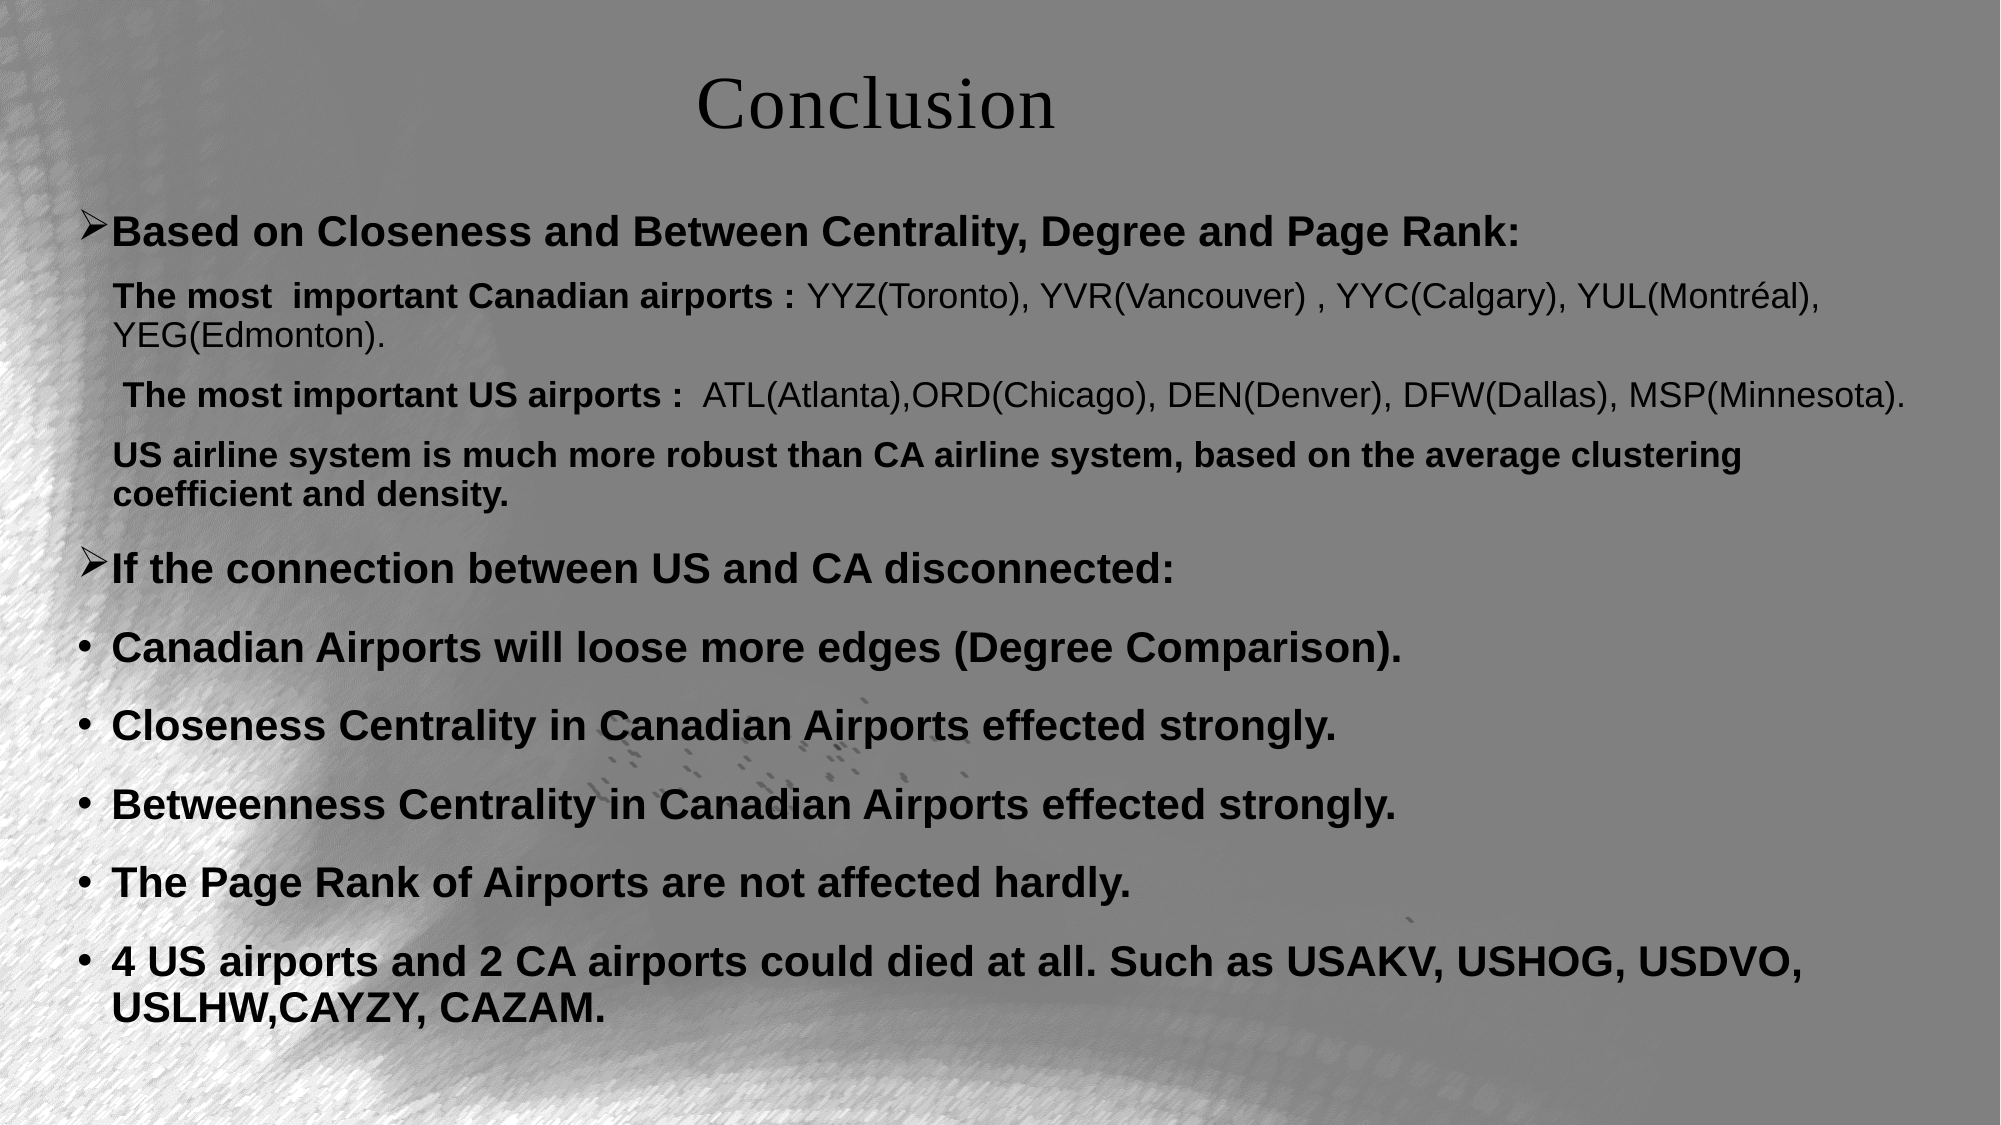

# Conclusion
Based on Closeness and Between Centrality, Degree and Page Rank:
The most  important Canadian airports : YYZ(Toronto), YVR(Vancouver) , YYC(Calgary), YUL(Montréal), YEG(Edmonton).
 The most important US airports :  ATL(Atlanta),ORD(Chicago), DEN(Denver), DFW(Dallas), MSP(Minnesota).
US airline system is much more robust than CA airline system, based on the average clustering coefficient and density.
If the connection between US and CA disconnected:
Canadian Airports will loose more edges (Degree Comparison).
Closeness Centrality in Canadian Airports effected strongly.
Betweenness Centrality in Canadian Airports effected strongly.
The Page Rank of Airports are not affected hardly.
4 US airports and 2 CA airports could died at all. Such as USAKV, USHOG, USDVO, USLHW,CAYZY, CAZAM.